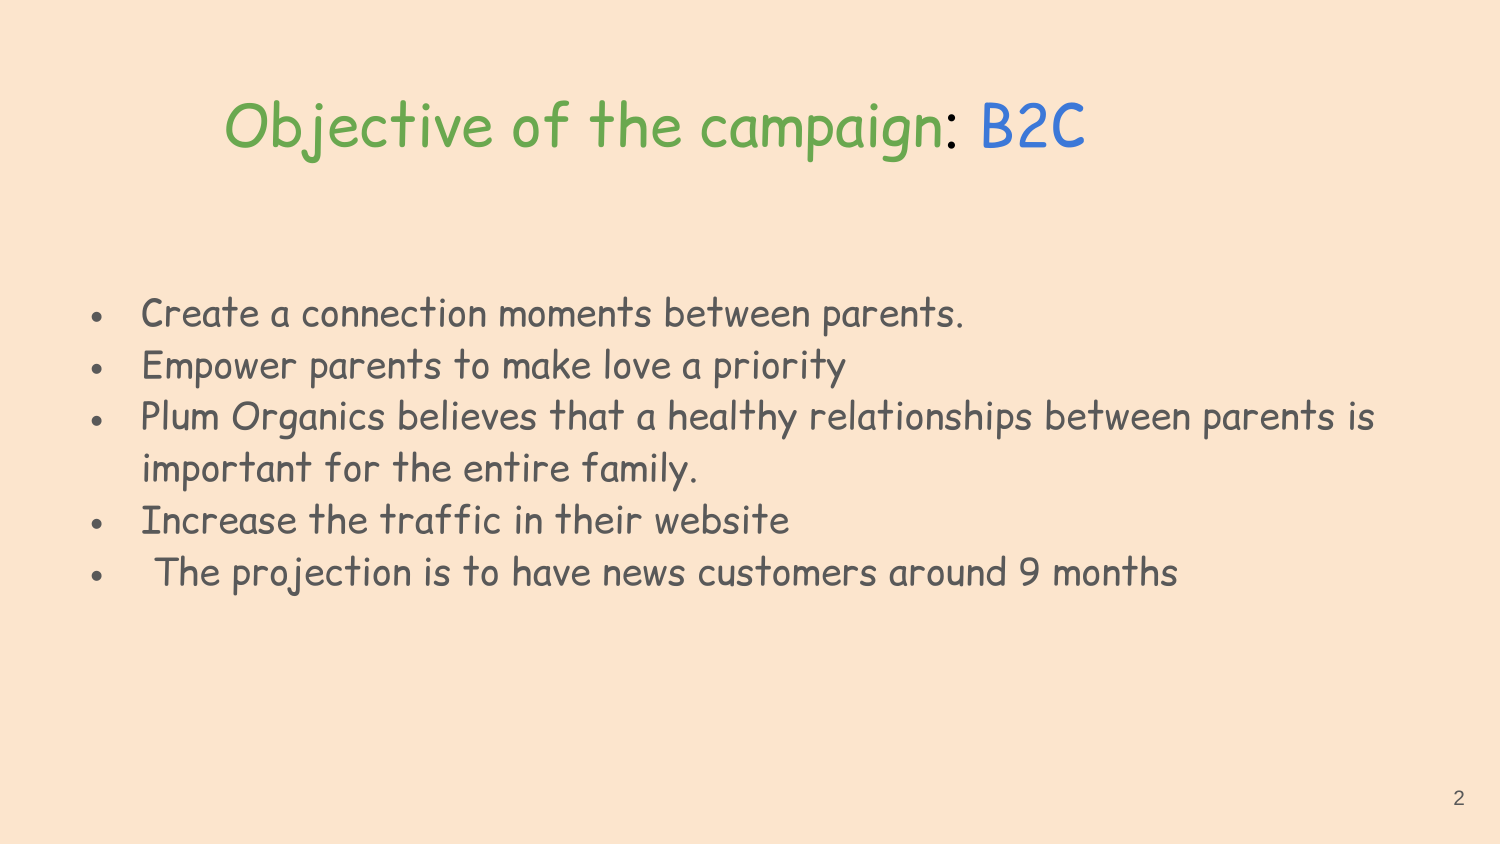

Objective of the campaign: B2C

Create a connection moments between parents.
Empower parents to make love a priority
Plum Organics believes that a healthy relationships between parents is important for the entire family.
Increase the traffic in their website
 The projection is to have news customers around 9 months

2